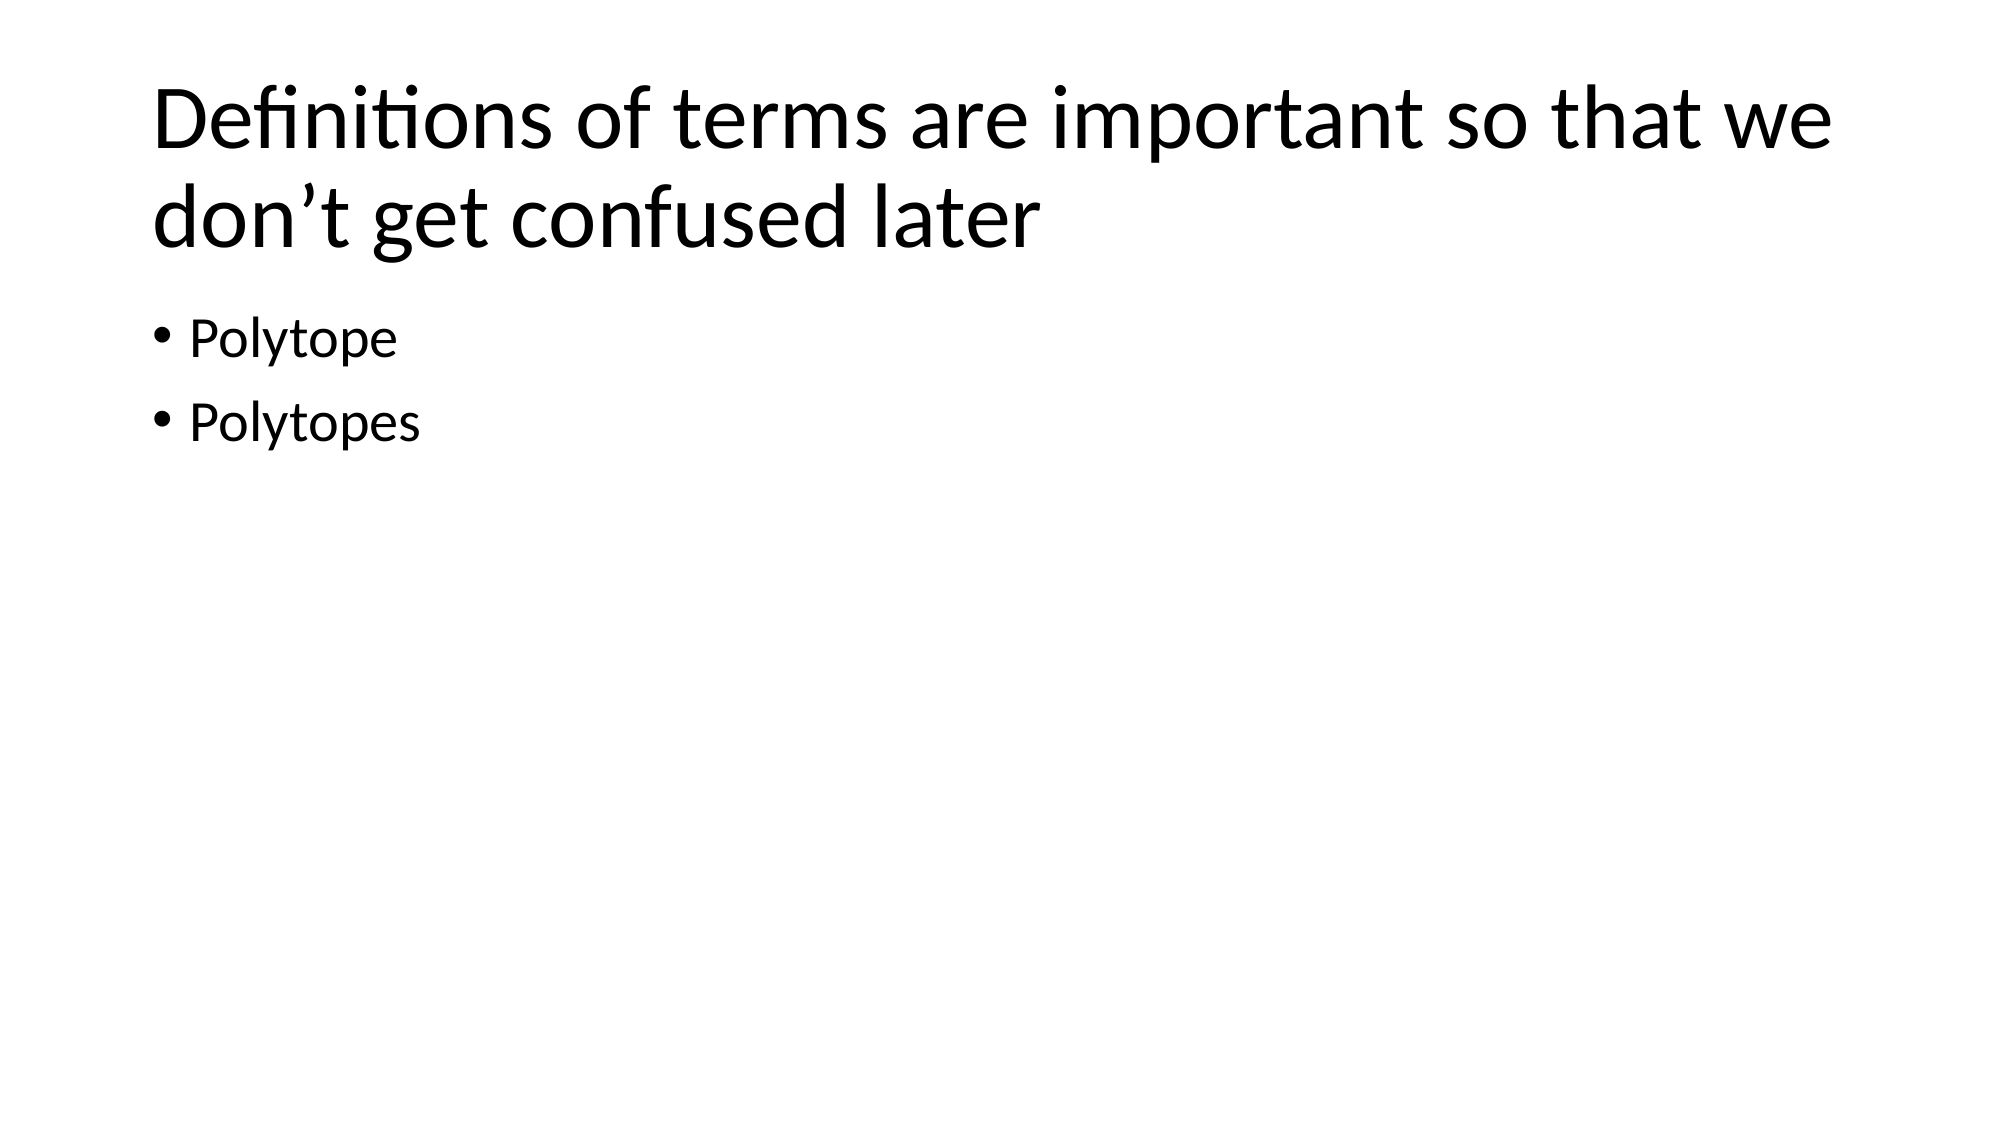

# Definitions of terms are important so that we don’t get confused later
Polytope
Polytopes